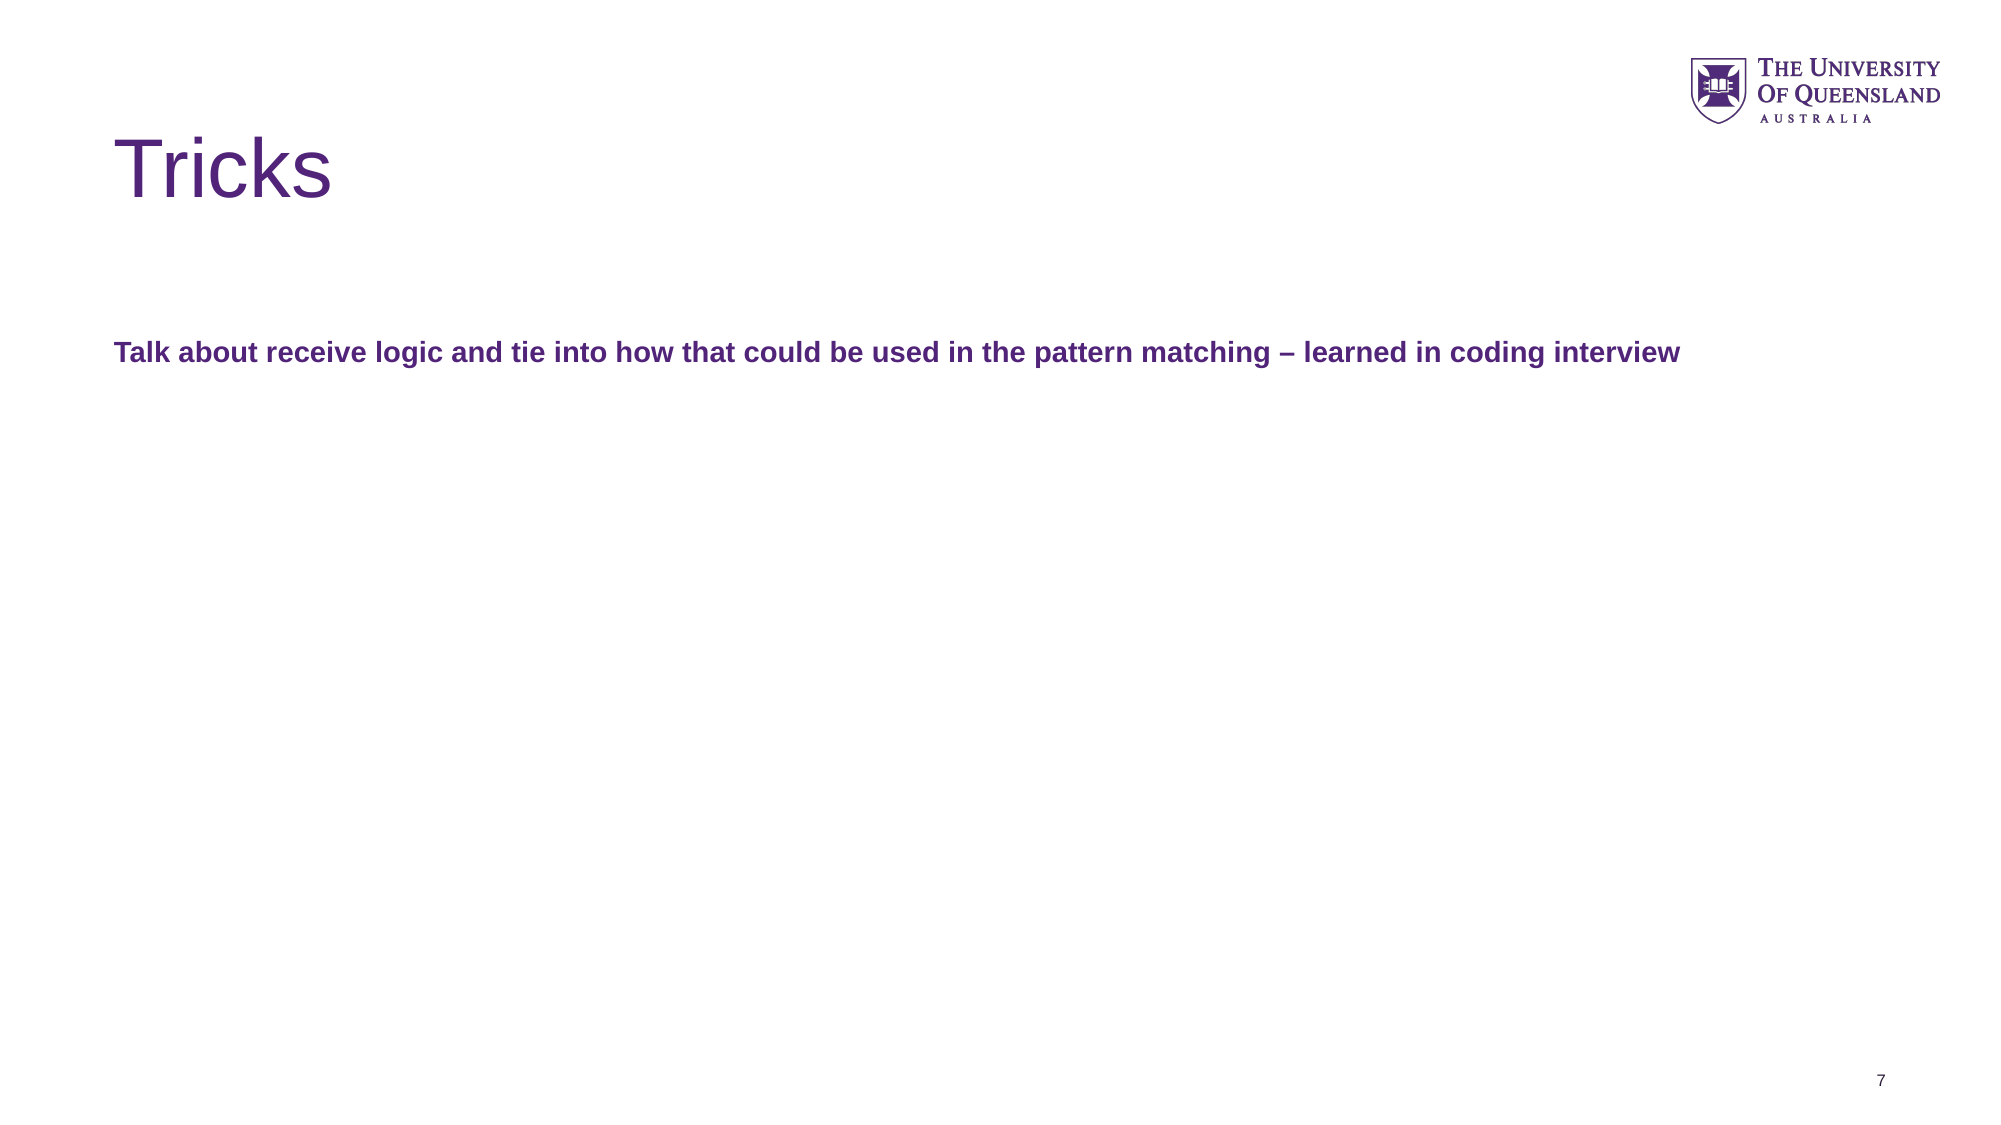

# Tricks

Talk about receive logic and tie into how that could be used in the pattern matching – learned in coding interview

7